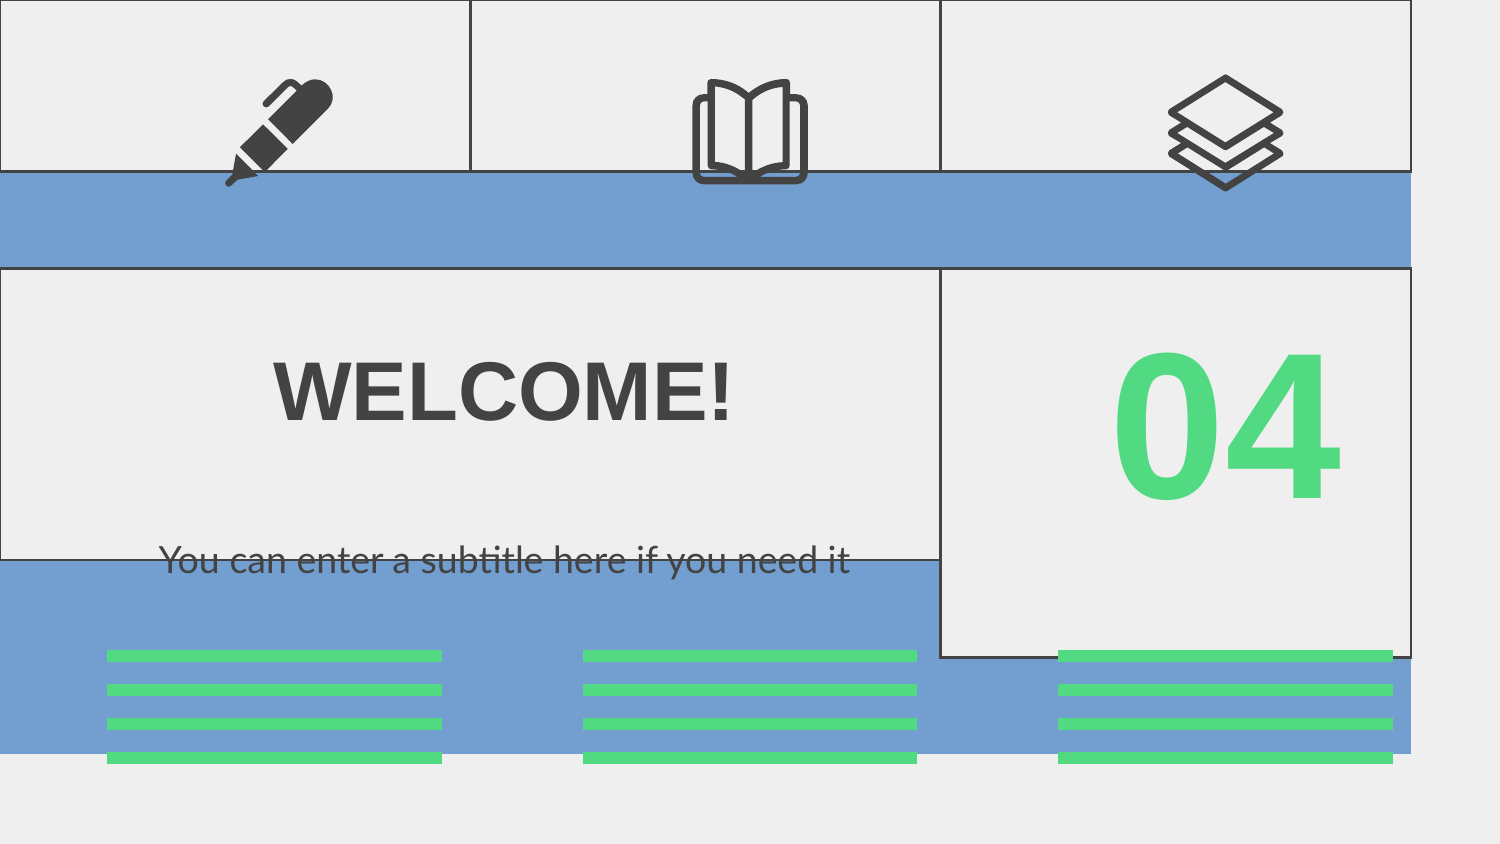

# 04
WELCOME!
You can enter a subtitle here if you need it